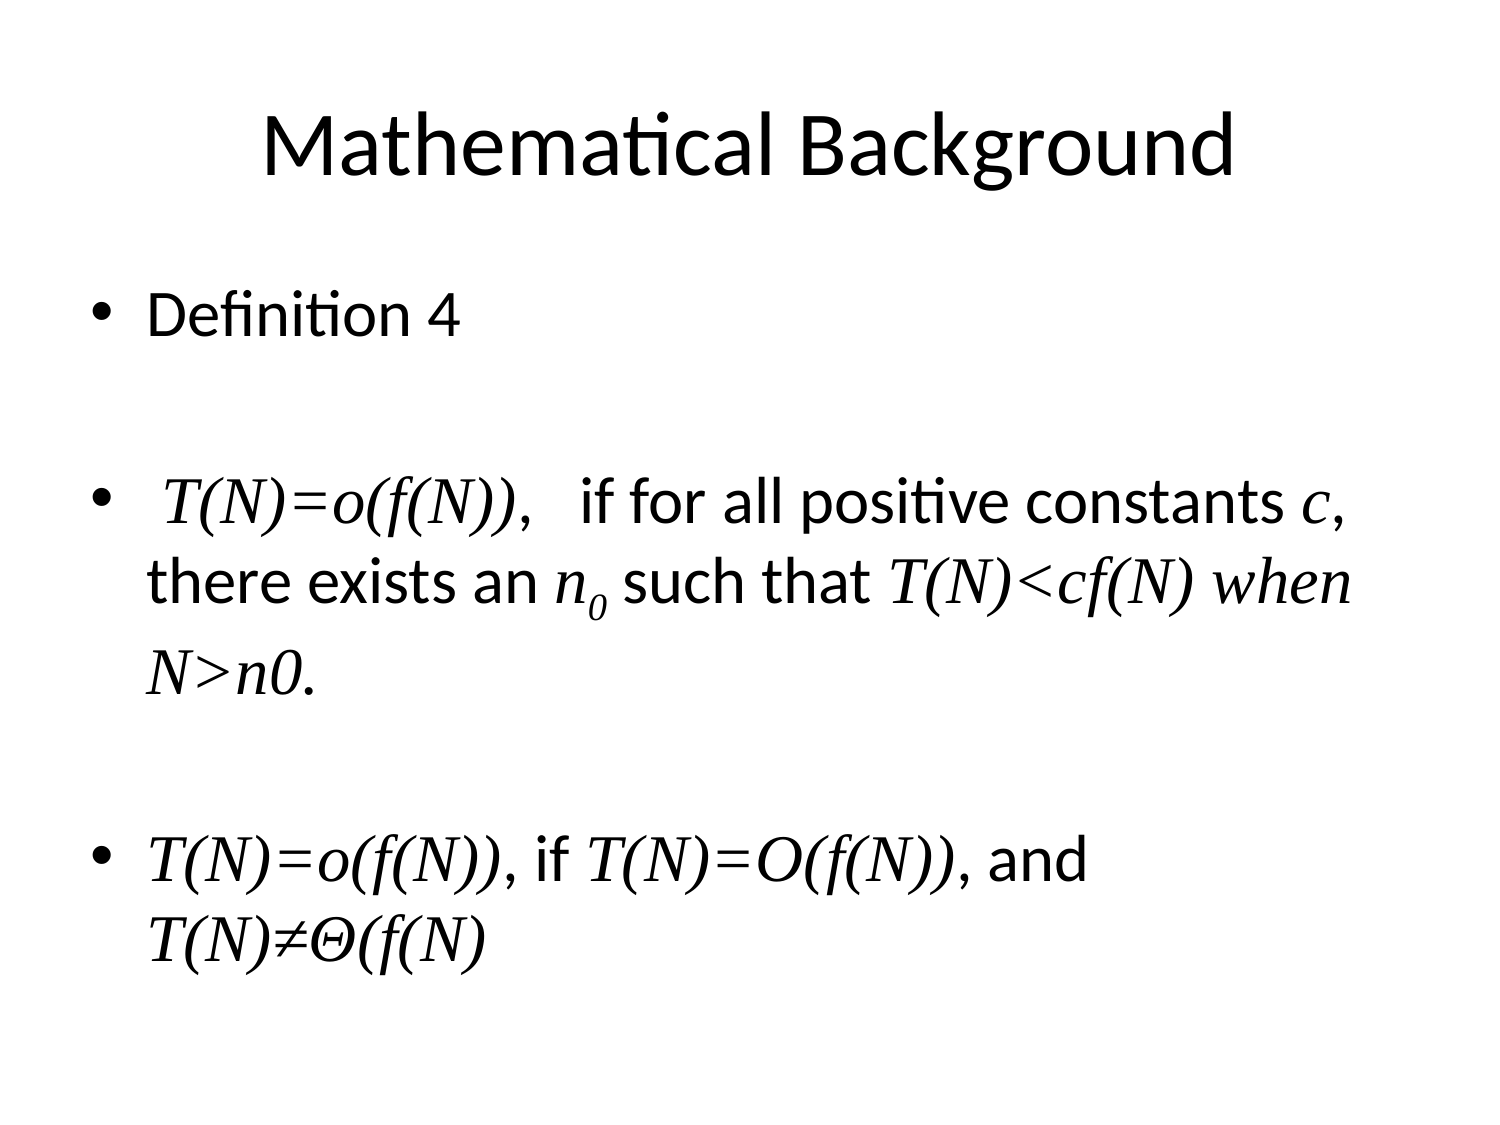

# Mathematical Background
Definition 4

 T(N)=o(f(N)),   if for all positive constants c, there exists an n0 such that T(N)<cf(N) when N>n0.

T(N)=o(f(N)), if T(N)=O(f(N)), and T(N)≠Θ(f(N)